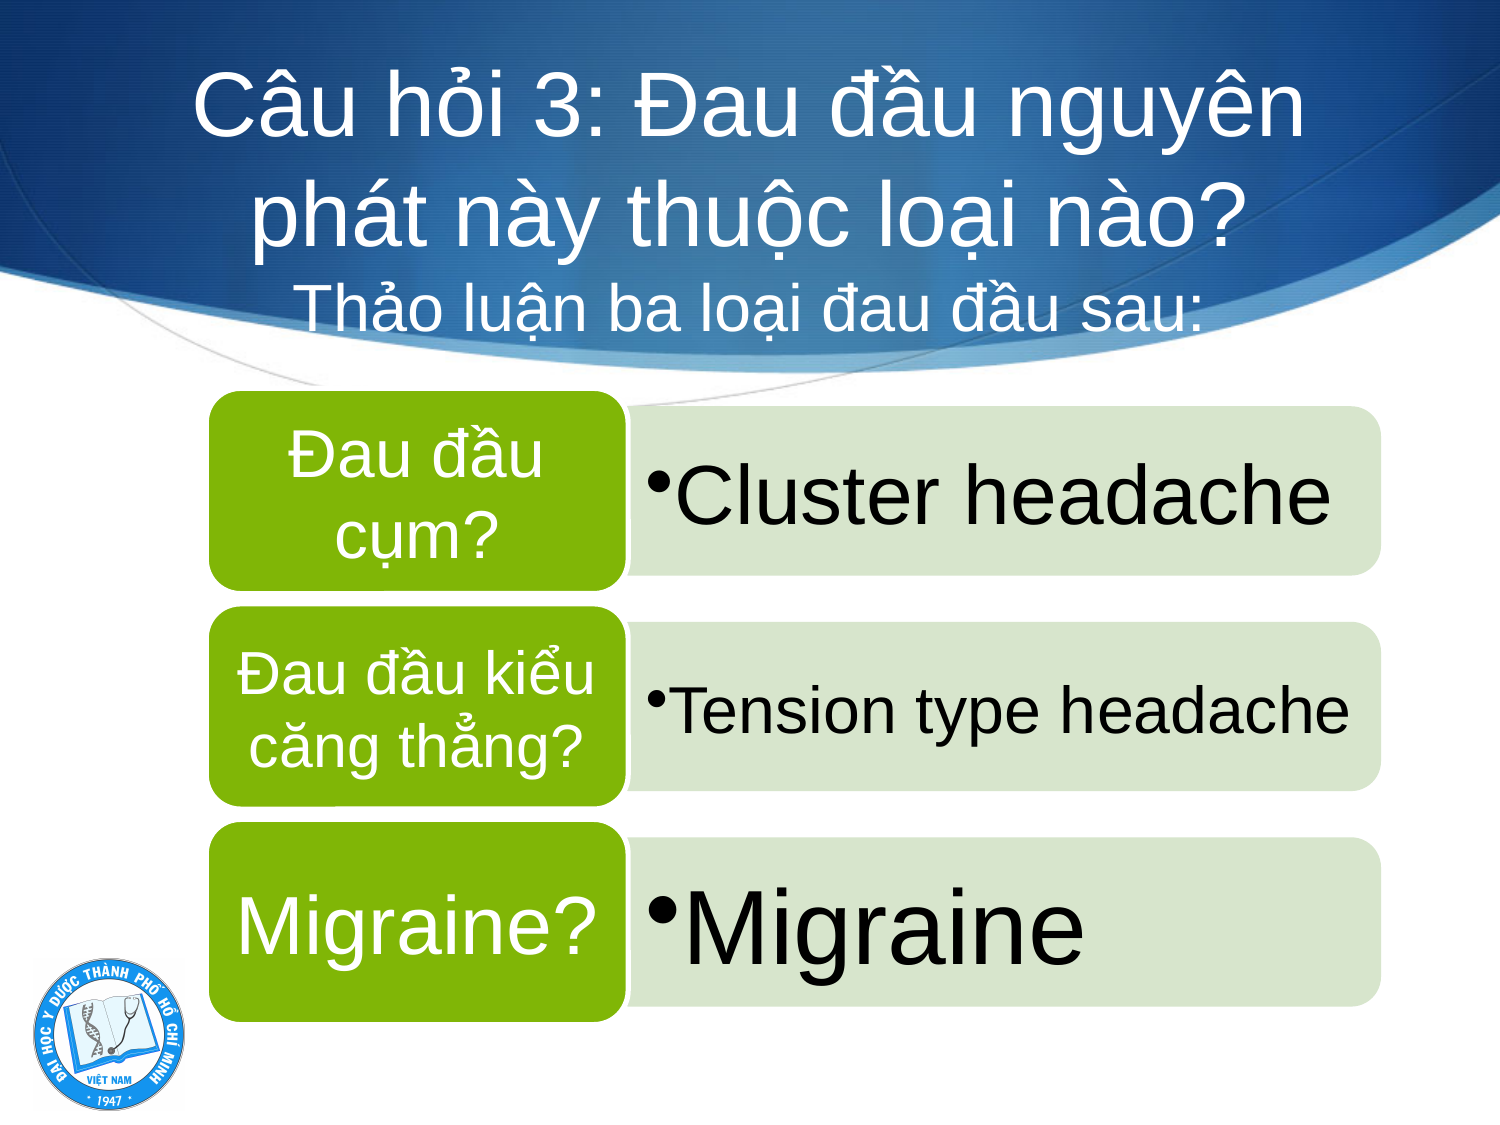

# Câu hỏi 3: Đau đầu nguyên phát này thuộc loại nào? Thảo luận ba loại đau đầu sau:
Đau đầu cụm?
Migraine?
Cluster headache
Tension type headache
Migraine